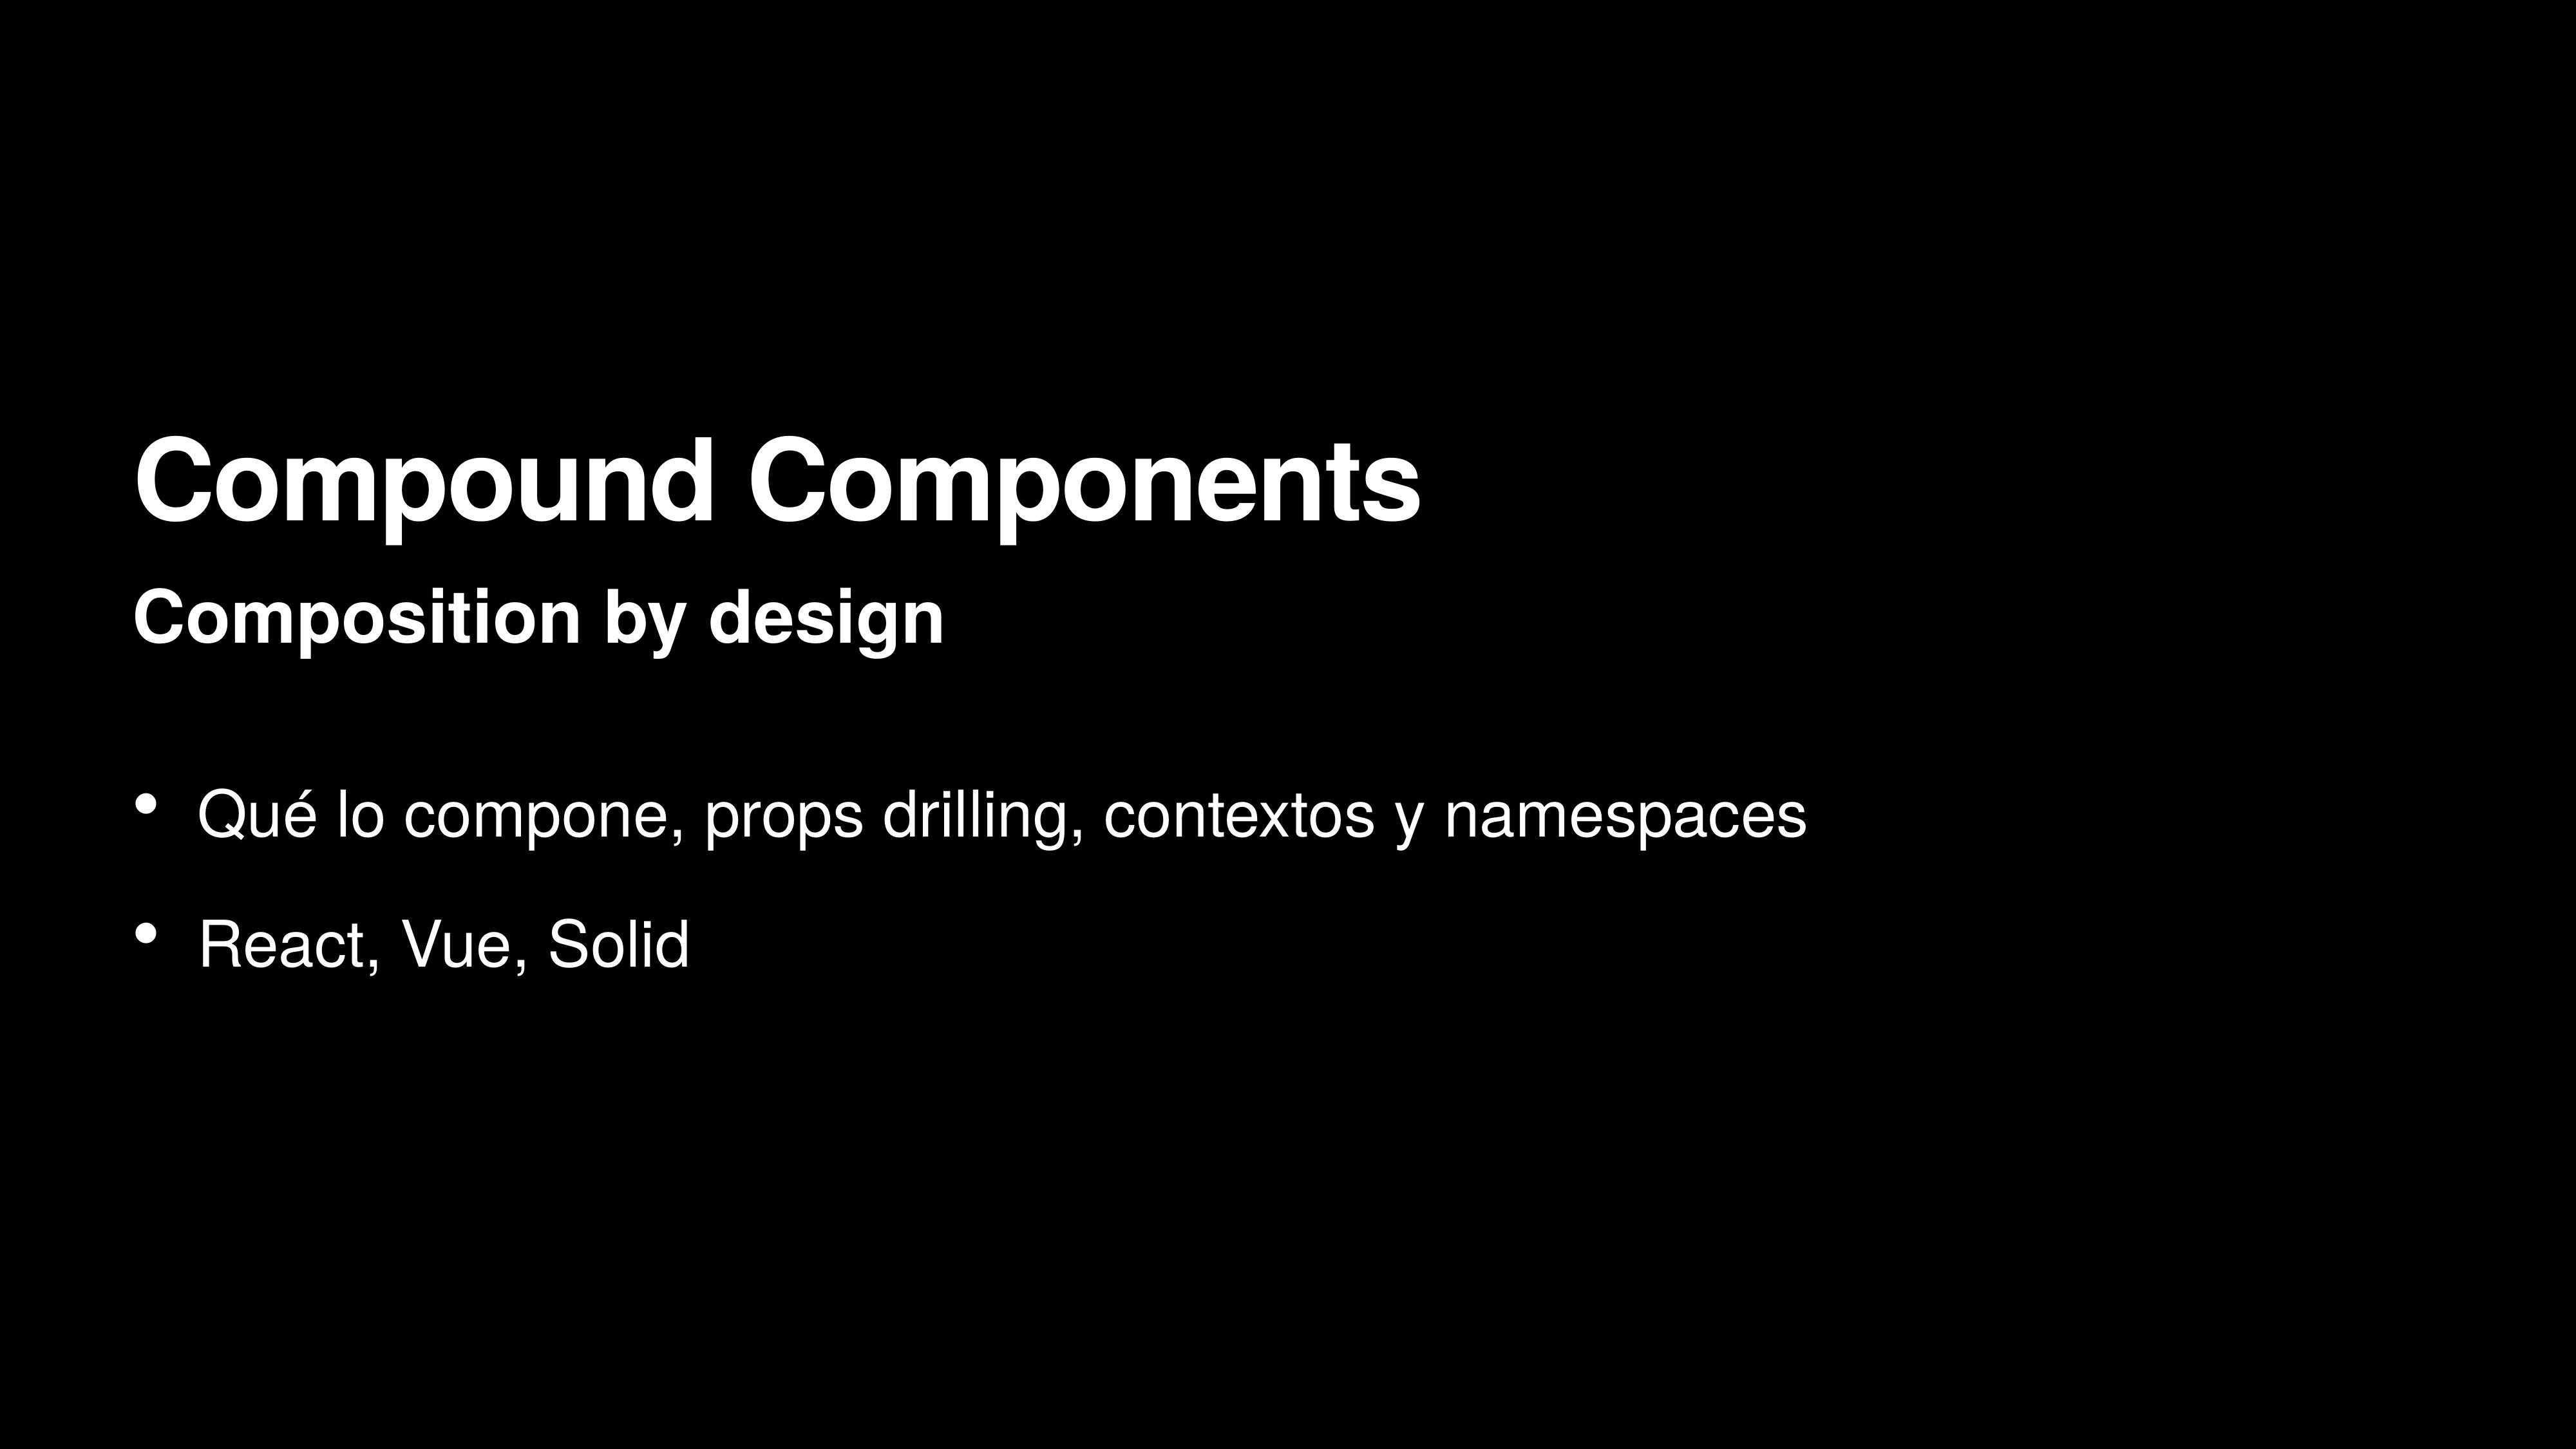

# Compound Components
Composition by design
Qué lo compone, props drilling, contextos y namespaces
React, Vue, Solid